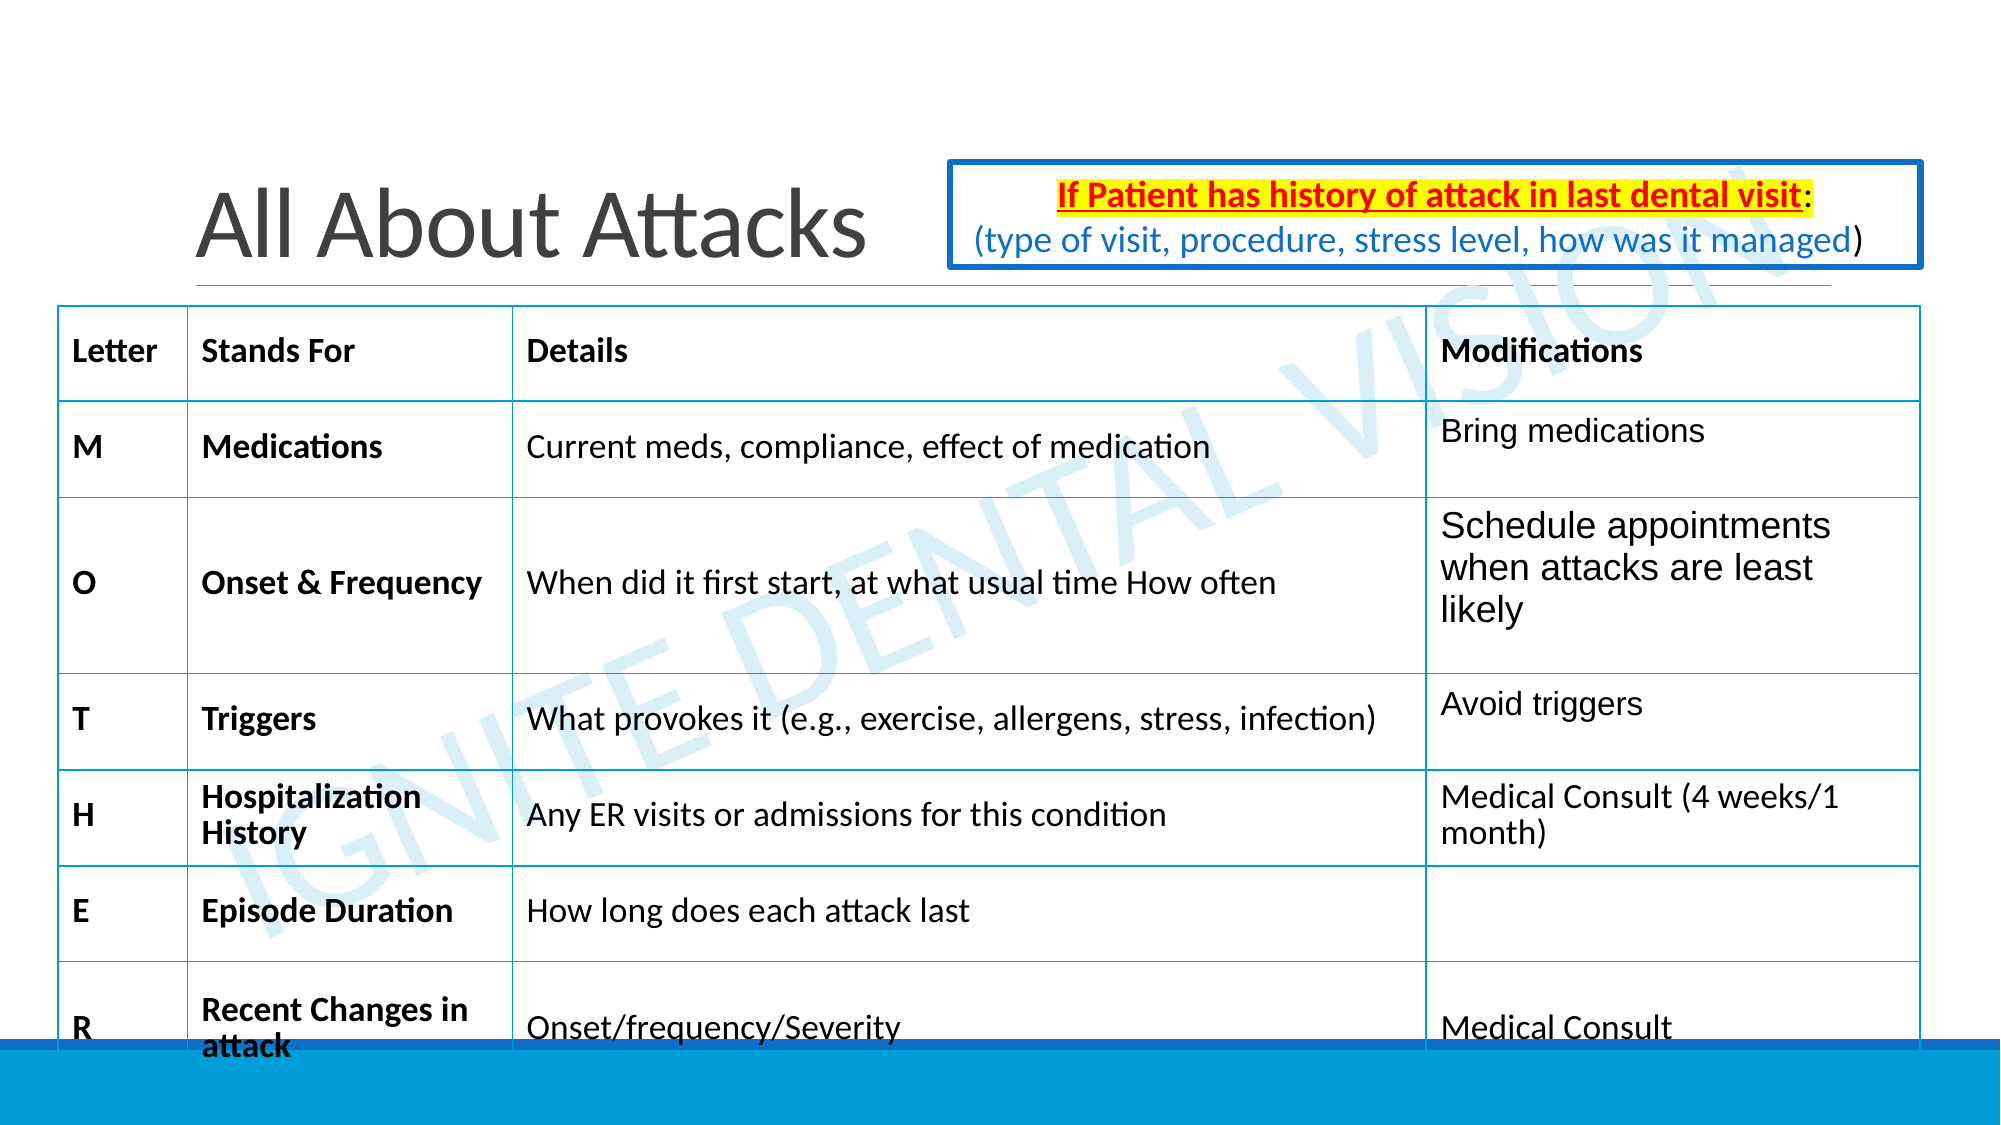

# All About Attacks
If Patient has history of attack in last dental visit:
 (type of visit, procedure, stress level, how was it managed)
| Letter | Stands For | Details | Modifications |
| --- | --- | --- | --- |
| M | Medications | Current meds, compliance, effect of medication | Bring medications |
| O | Onset & Frequency | When did it first start, at what usual time How often | Schedule appointments when attacks are least likely |
| T | Triggers | What provokes it (e.g., exercise, allergens, stress, infection) | Avoid triggers |
| H | Hospitalization History | Any ER visits or admissions for this condition | Medical Consult (4 weeks/1 month) |
| E | Episode Duration | How long does each attack last |  |
| R | Recent Changes in attack | Onset/frequency/Severity | Medical Consult |